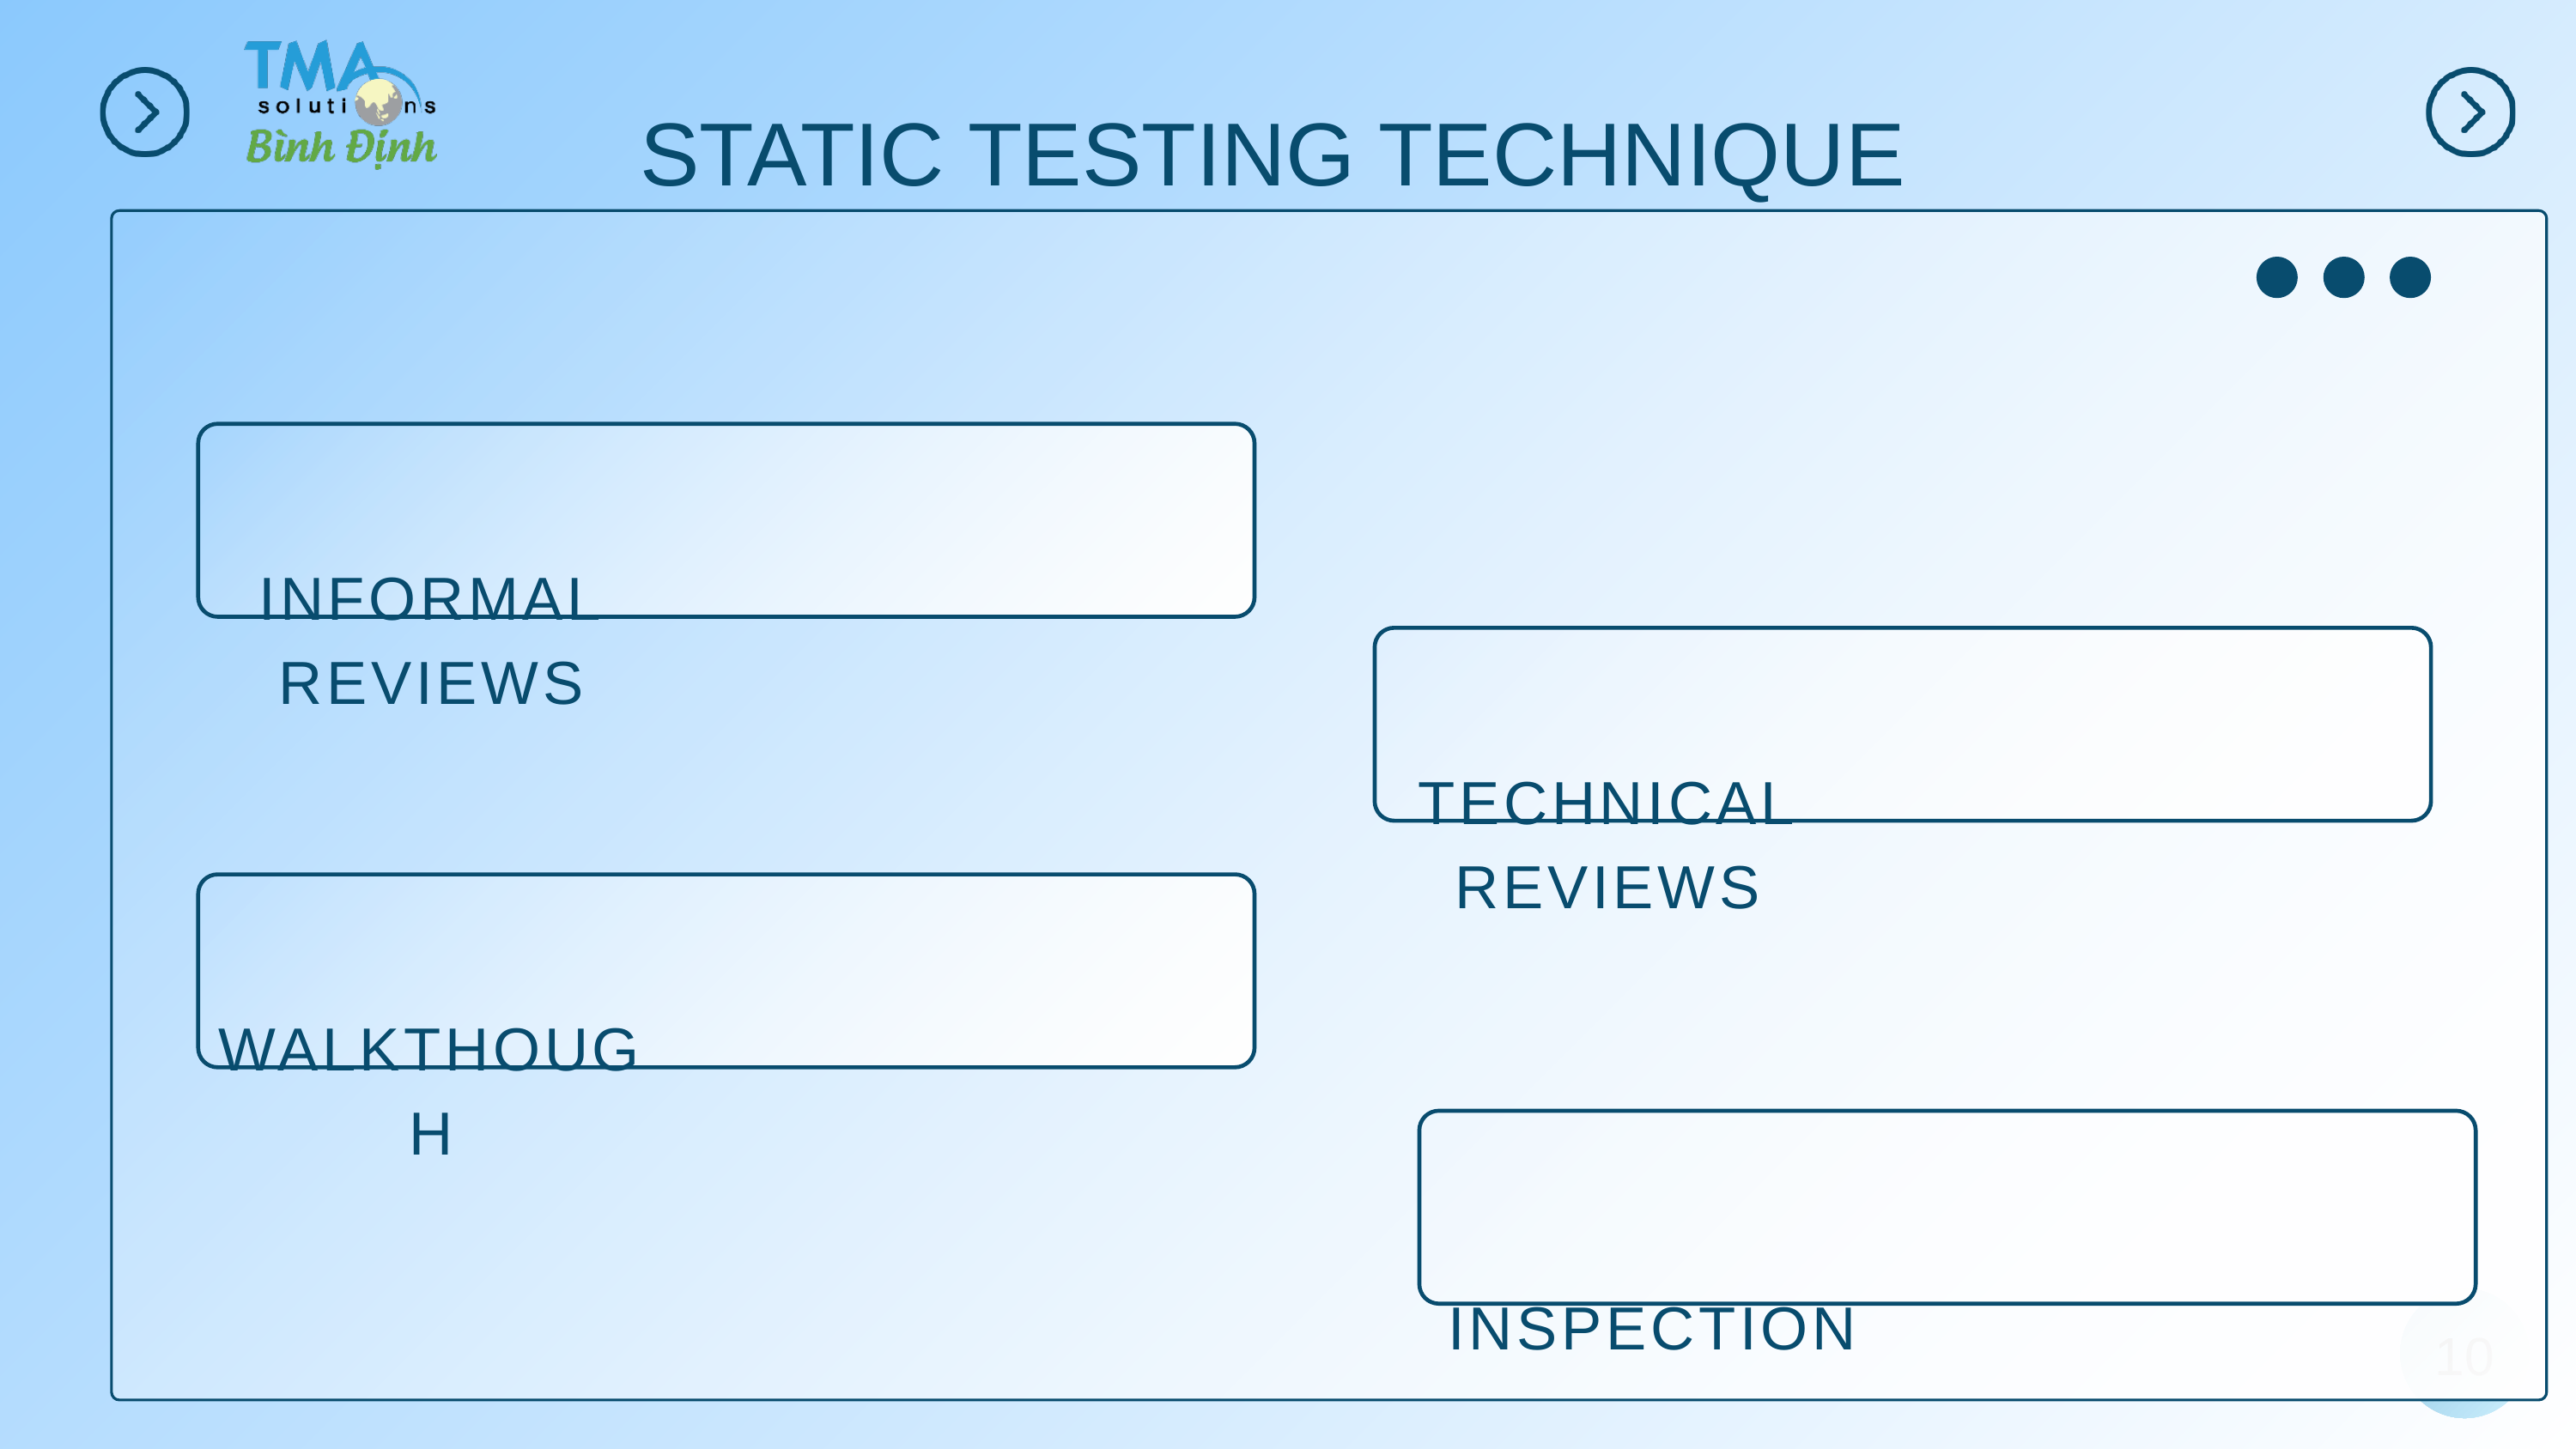

STATIC TESTING TECHNIQUE

INFORMAL REVIEWS

TECHNICAL REVIEWS

WALKTHOUGH

INSPECTION

10